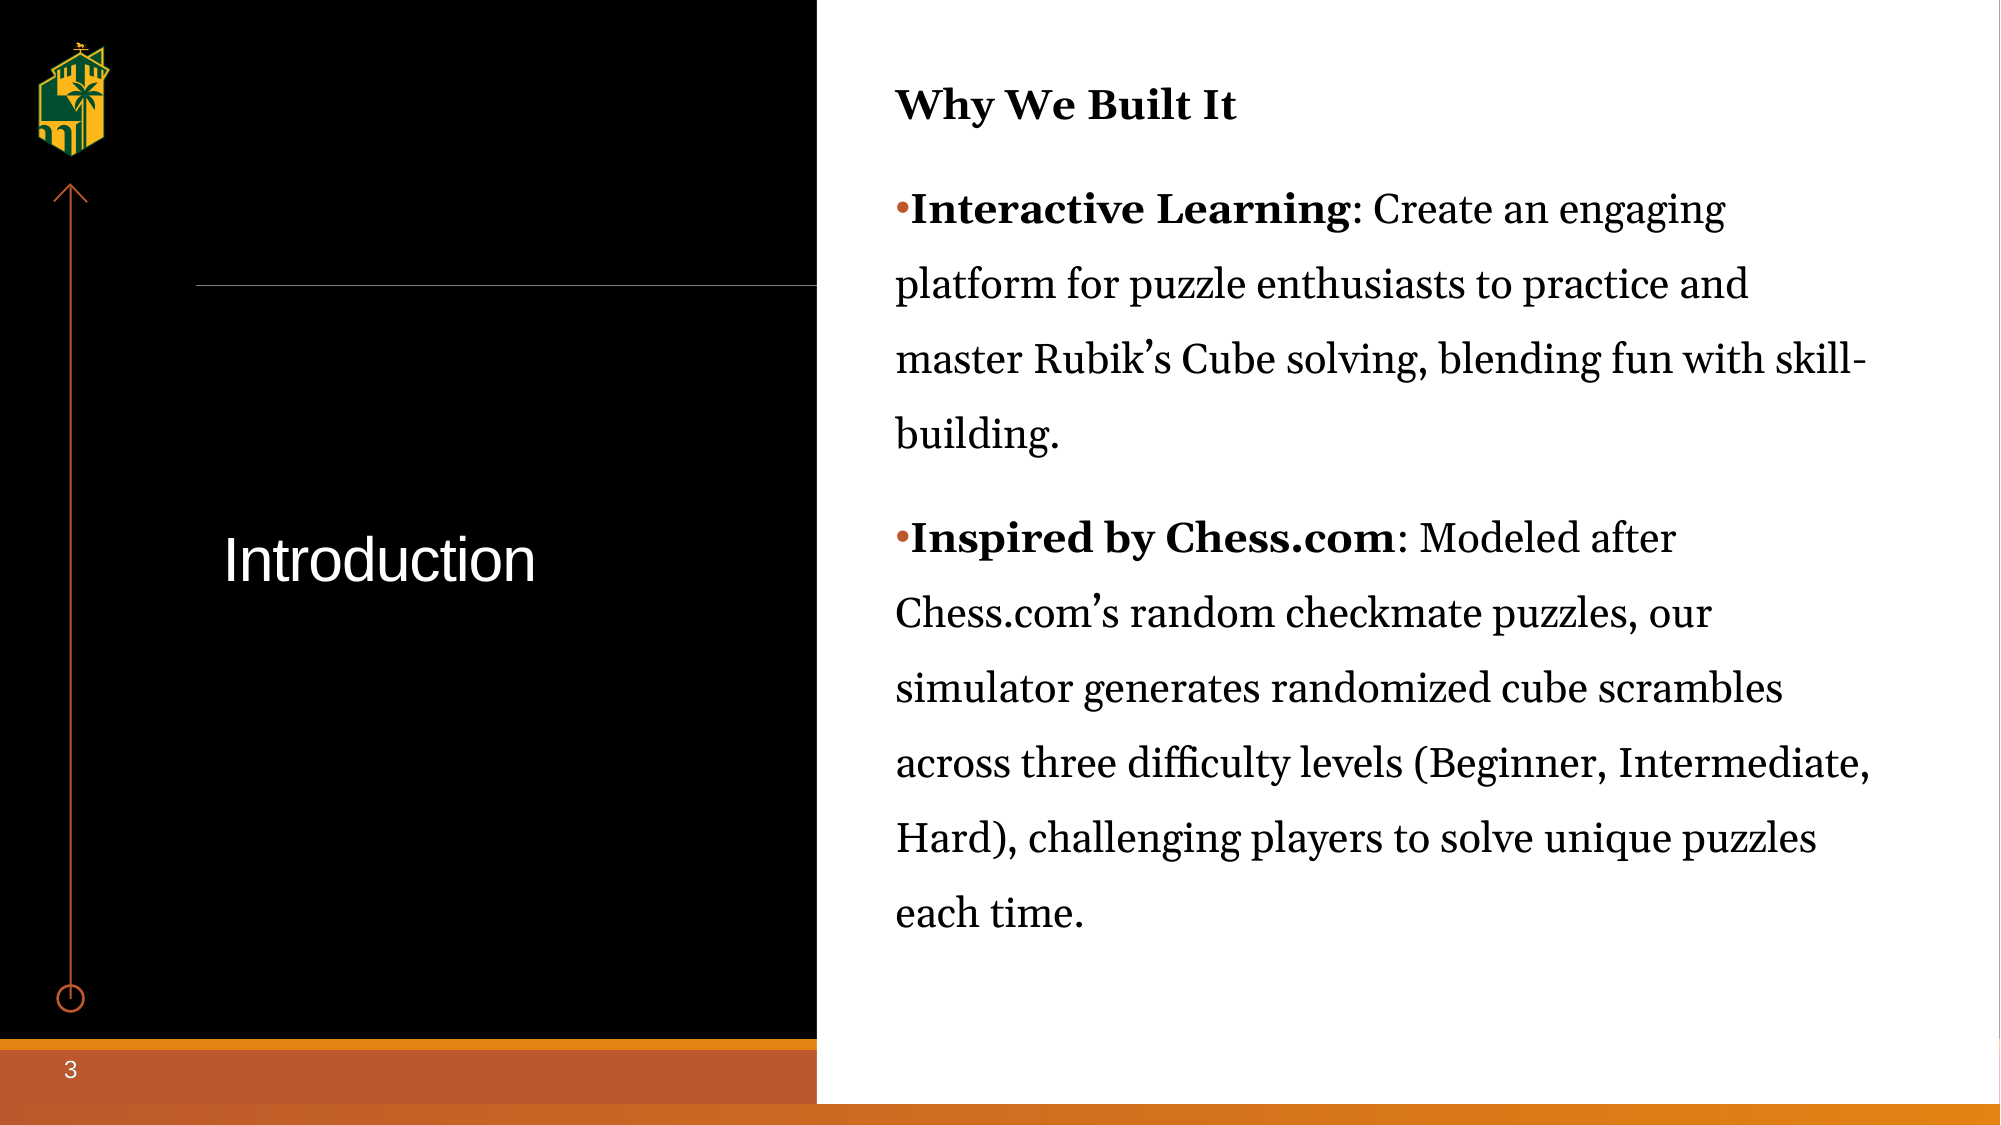

Why We Built It
Interactive Learning: Create an engaging platform for puzzle enthusiasts to practice and master Rubik’s Cube solving, blending fun with skill-building.
Inspired by Chess.com: Modeled after Chess.com’s random checkmate puzzles, our simulator generates randomized cube scrambles across three difficulty levels (Beginner, Intermediate, Hard), challenging players to solve unique puzzles each time.
# Introduction
3